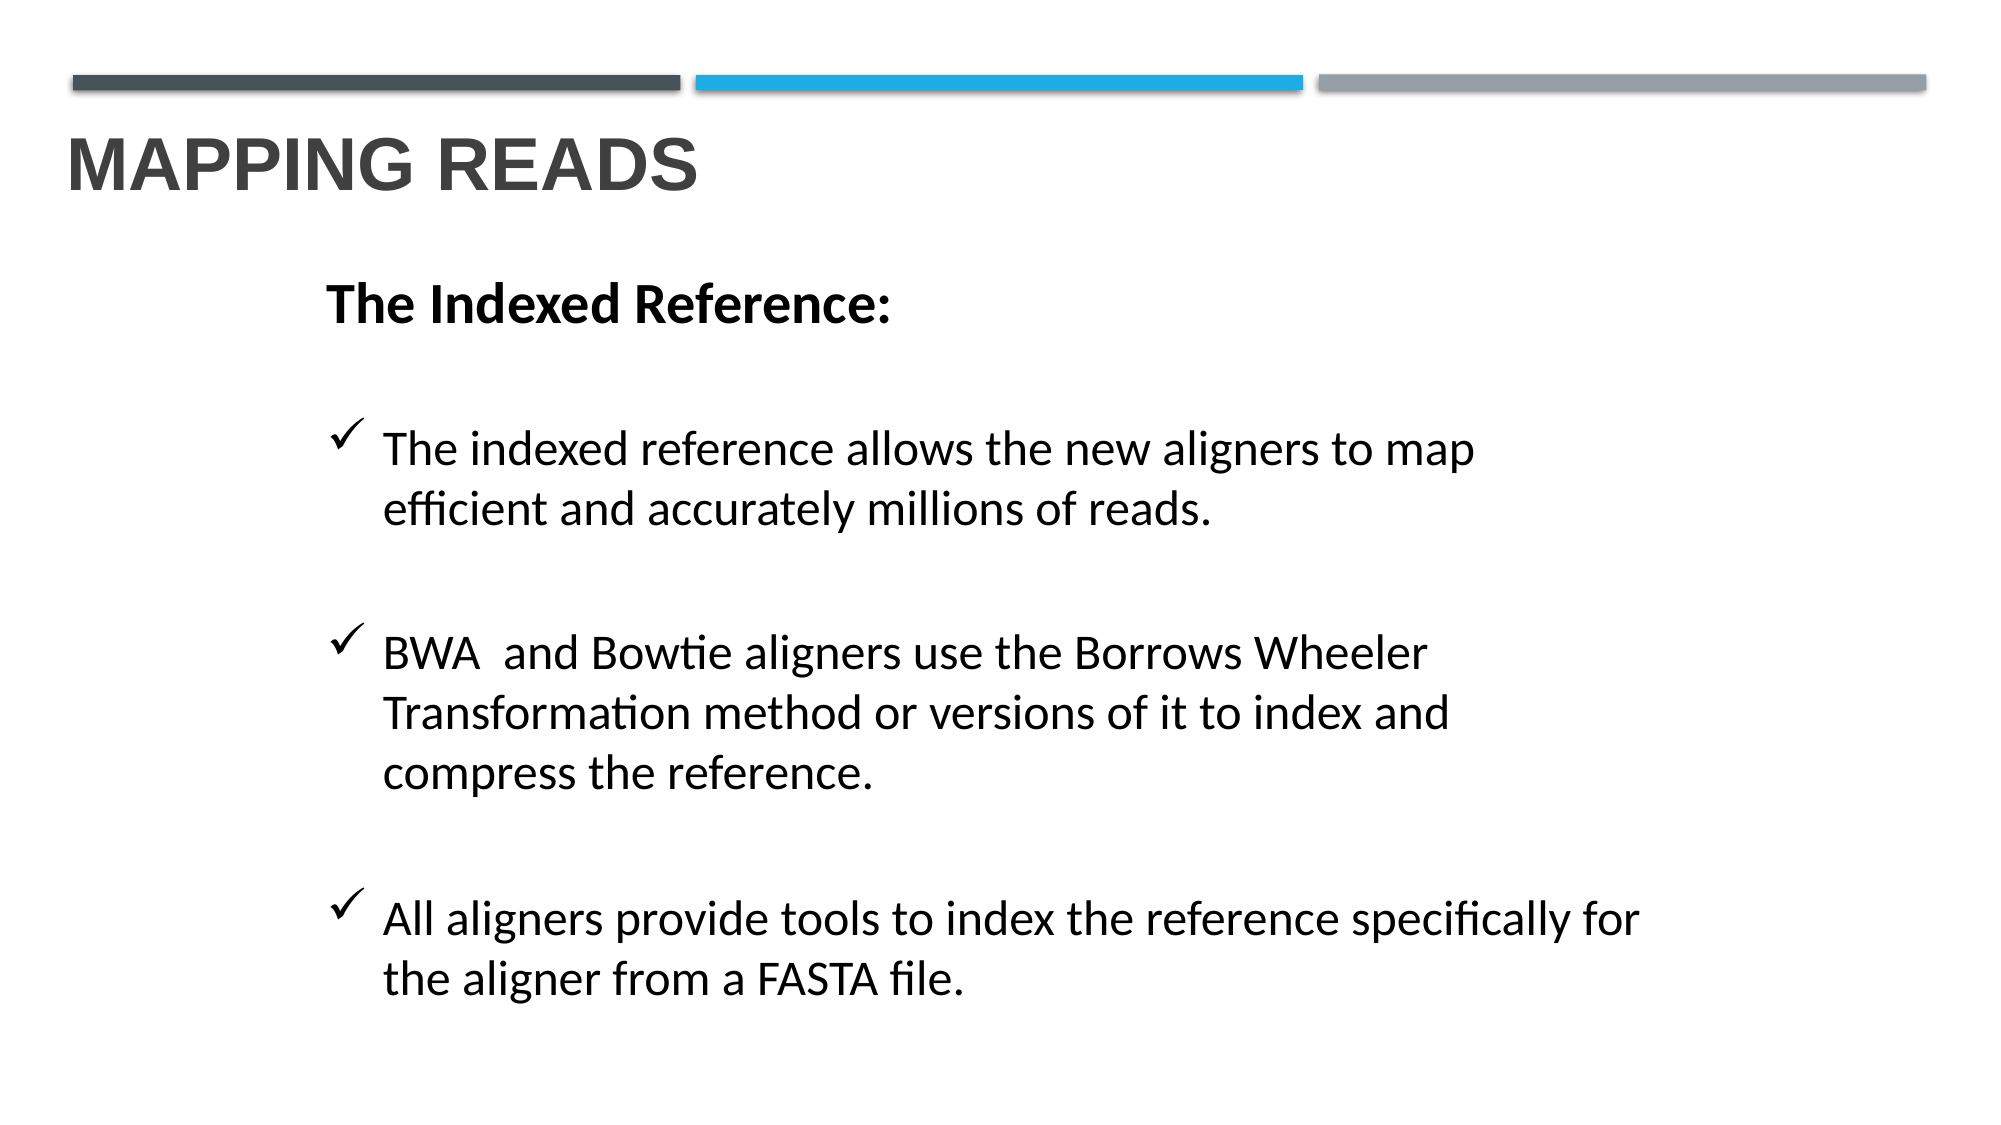

# MappinG Reads
The Indexed Reference:

The indexed reference allows the new aligners to map efficient and accurately millions of reads.
BWA  and Bowtie aligners use the Borrows Wheeler Transformation method or versions of it to index and compress the reference.
All aligners provide tools to index the reference specifically for the aligner from a FASTA file.